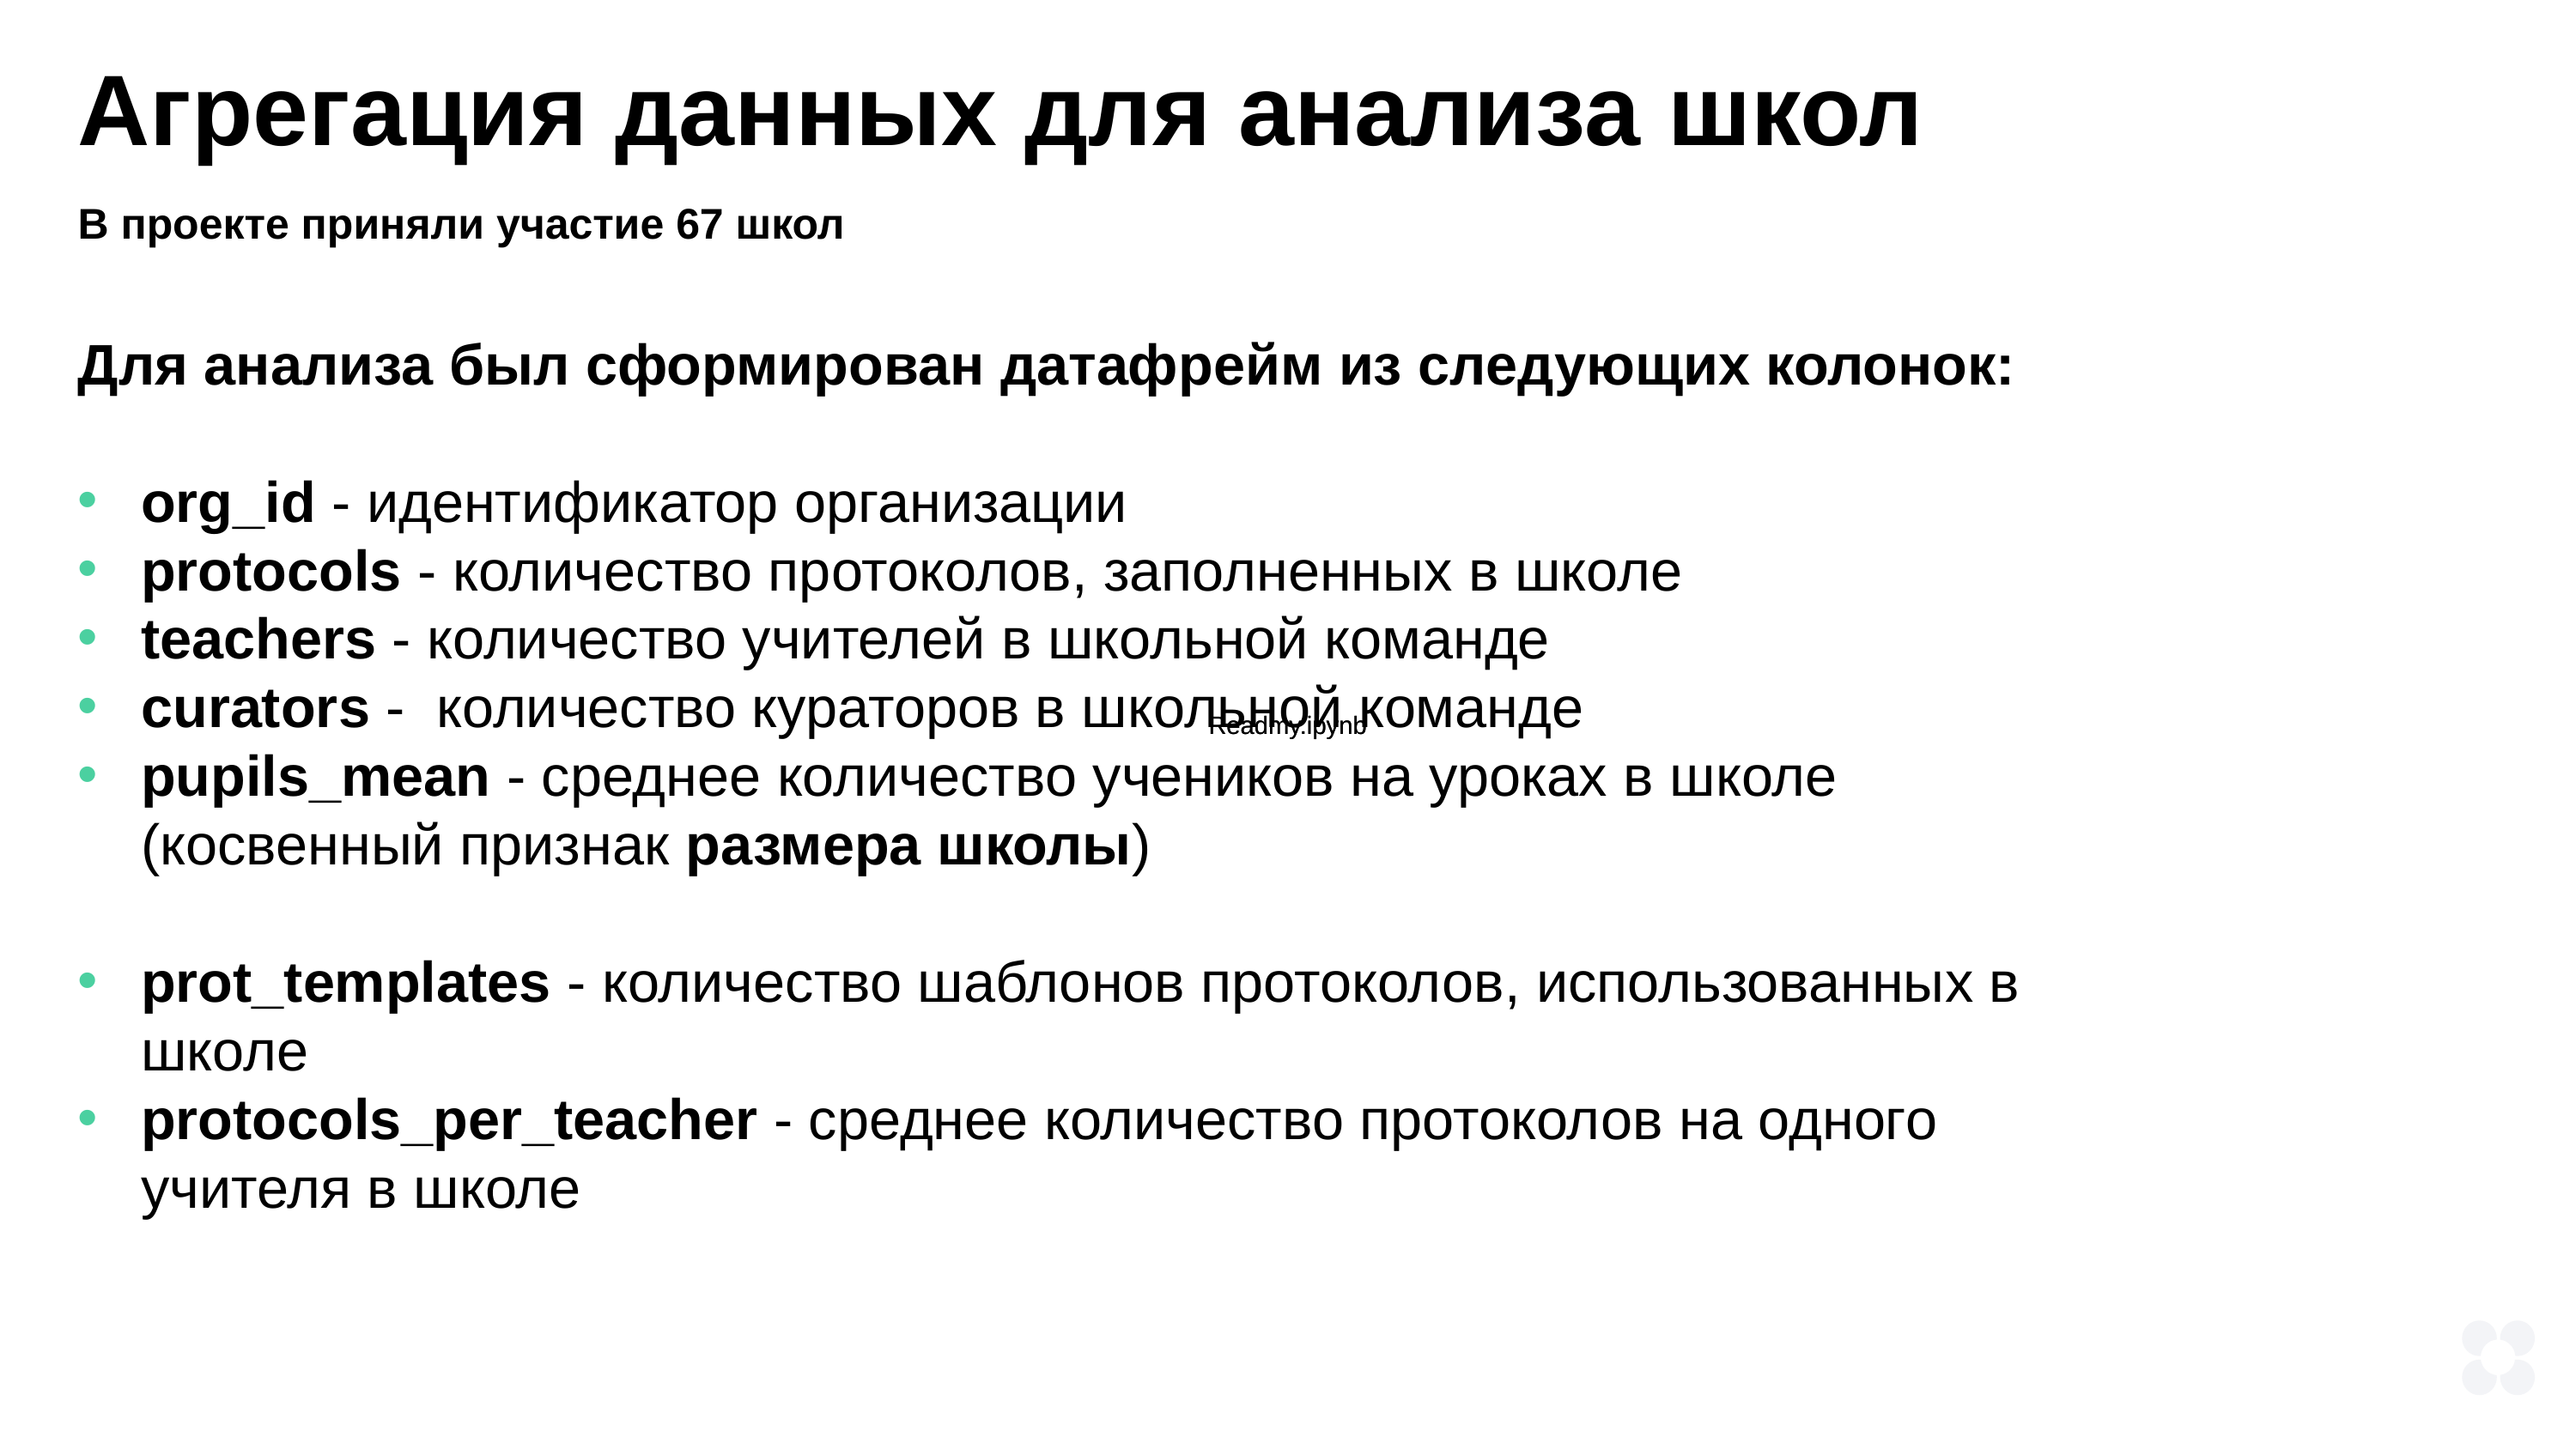

Агрегация данных для анализа школ
В проекте приняли участие 67 школ
Для анализа был сформирован датафрейм из следующих колонок:

org_id - идентификатор организации
protocols - количество протоколов, заполненных в школе
teachers - количество учителей в школьной команде
curators -  количество кураторов в школьной команде
pupils_mean - среднее количество учеников на уроках в школе
(косвенный признак размера школы)

prot_templates - количество шаблонов протоколов, использованных в школе
protocols_per_teacher - среднее количество протоколов на одного учителя в школе
Readmy.ipynb
Readmy.ipynb